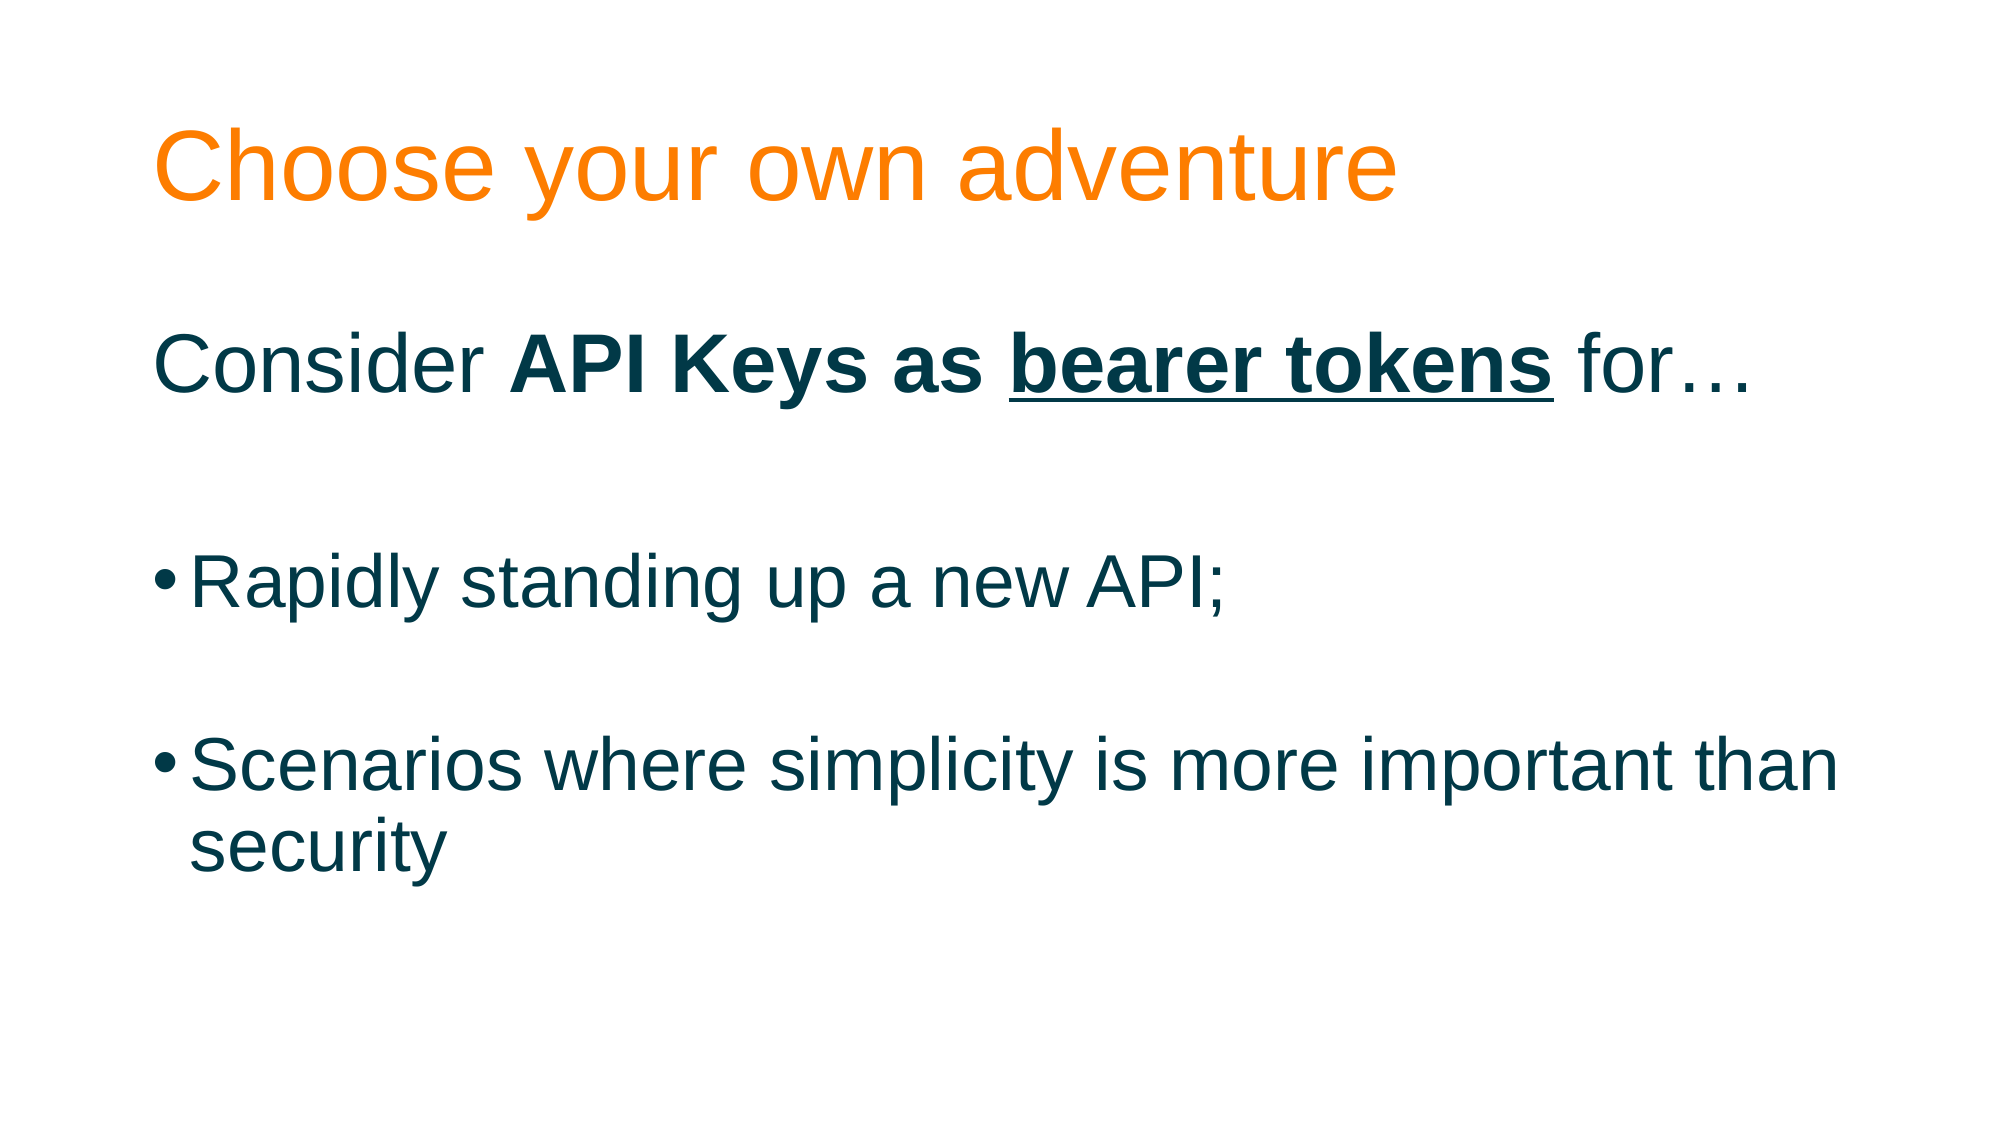

# Choose your own adventure
Consider API Keys as bearer tokens for…

Rapidly standing up a new API;
Scenarios where simplicity is more important than security